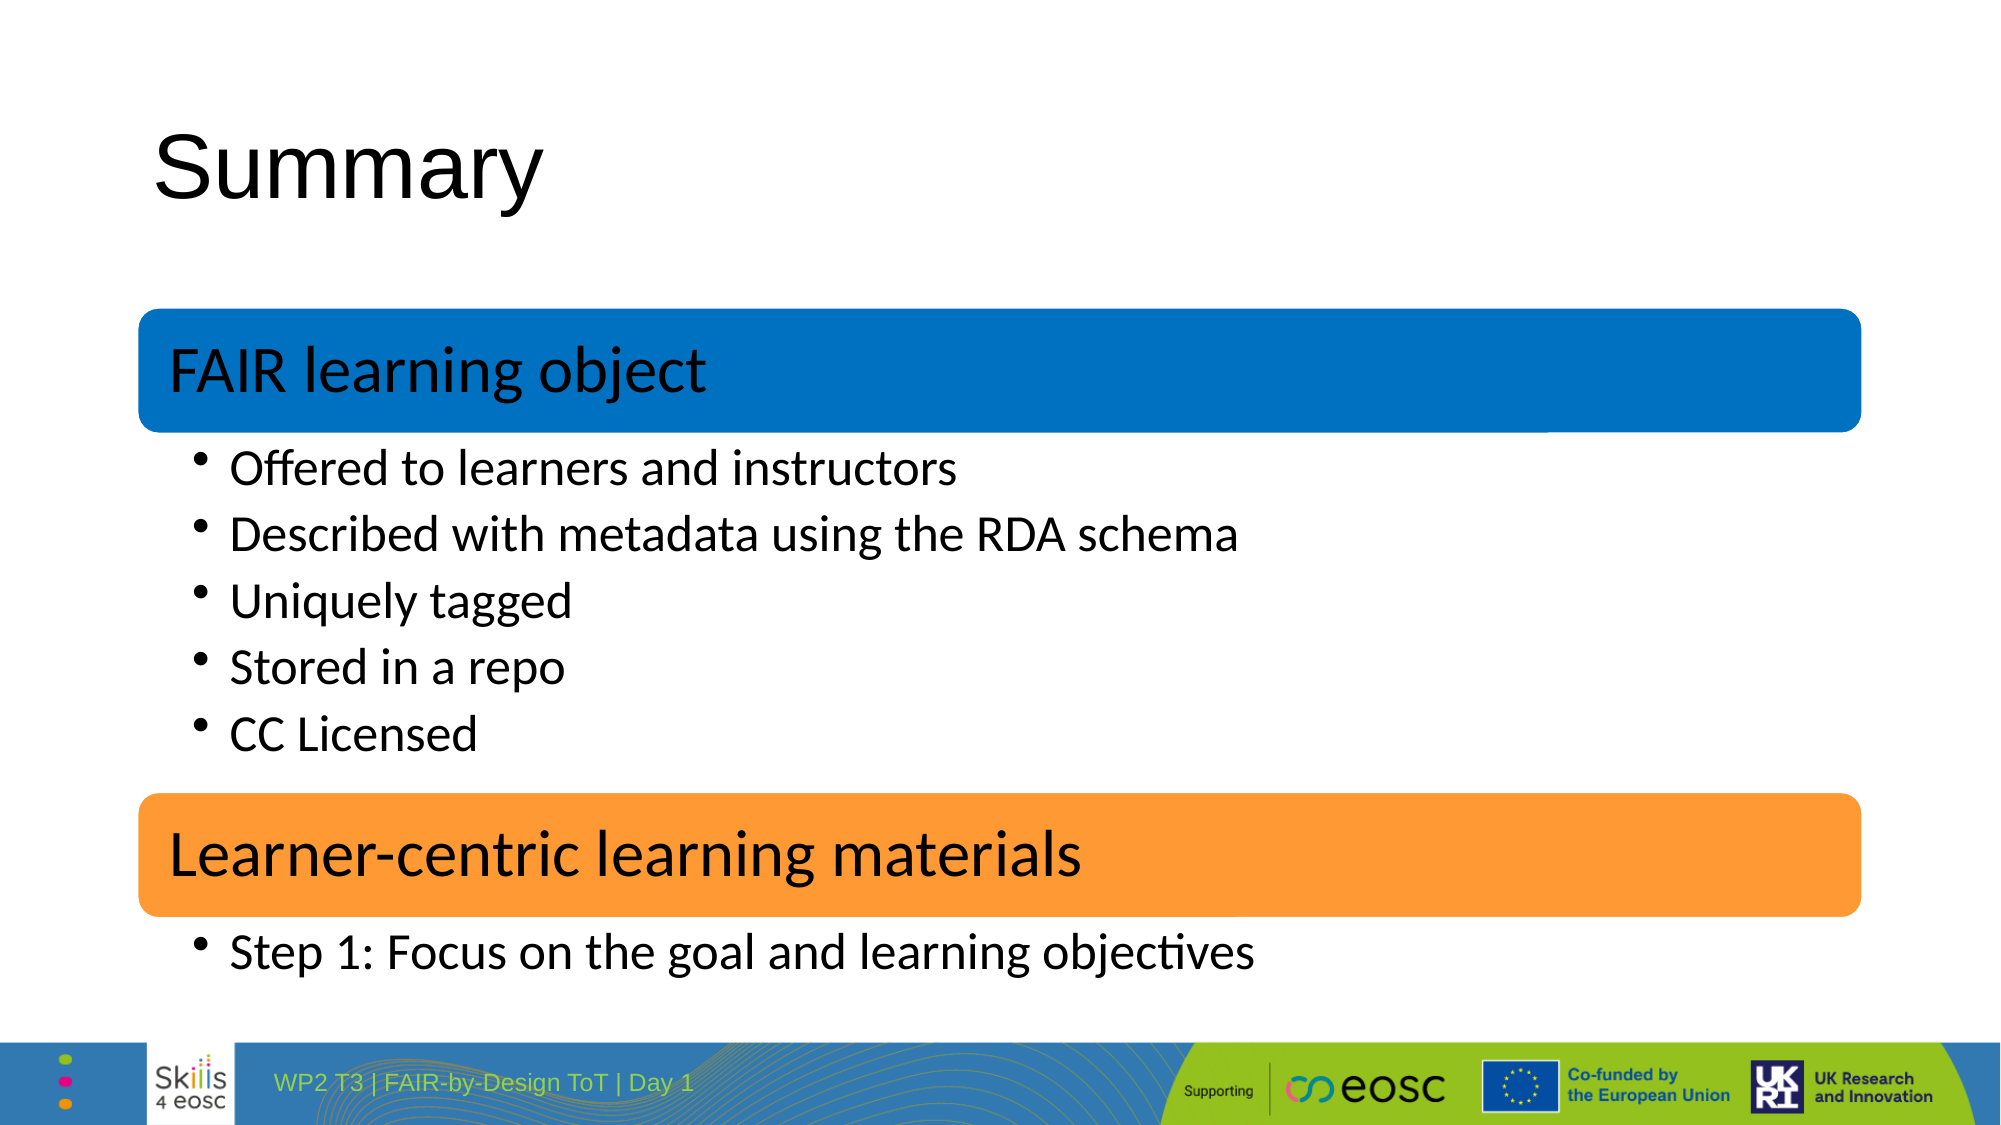

# Summary
FAIR learning object
Offered to learners and instructors
Described with metadata using the RDA schema
Uniquely tagged
Stored in a repo
CC Licensed
Learner-centric learning materials
Step 1: Focus on the goal and learning objectives
WP2 T3 | FAIR-by-Design ToT | Day 1